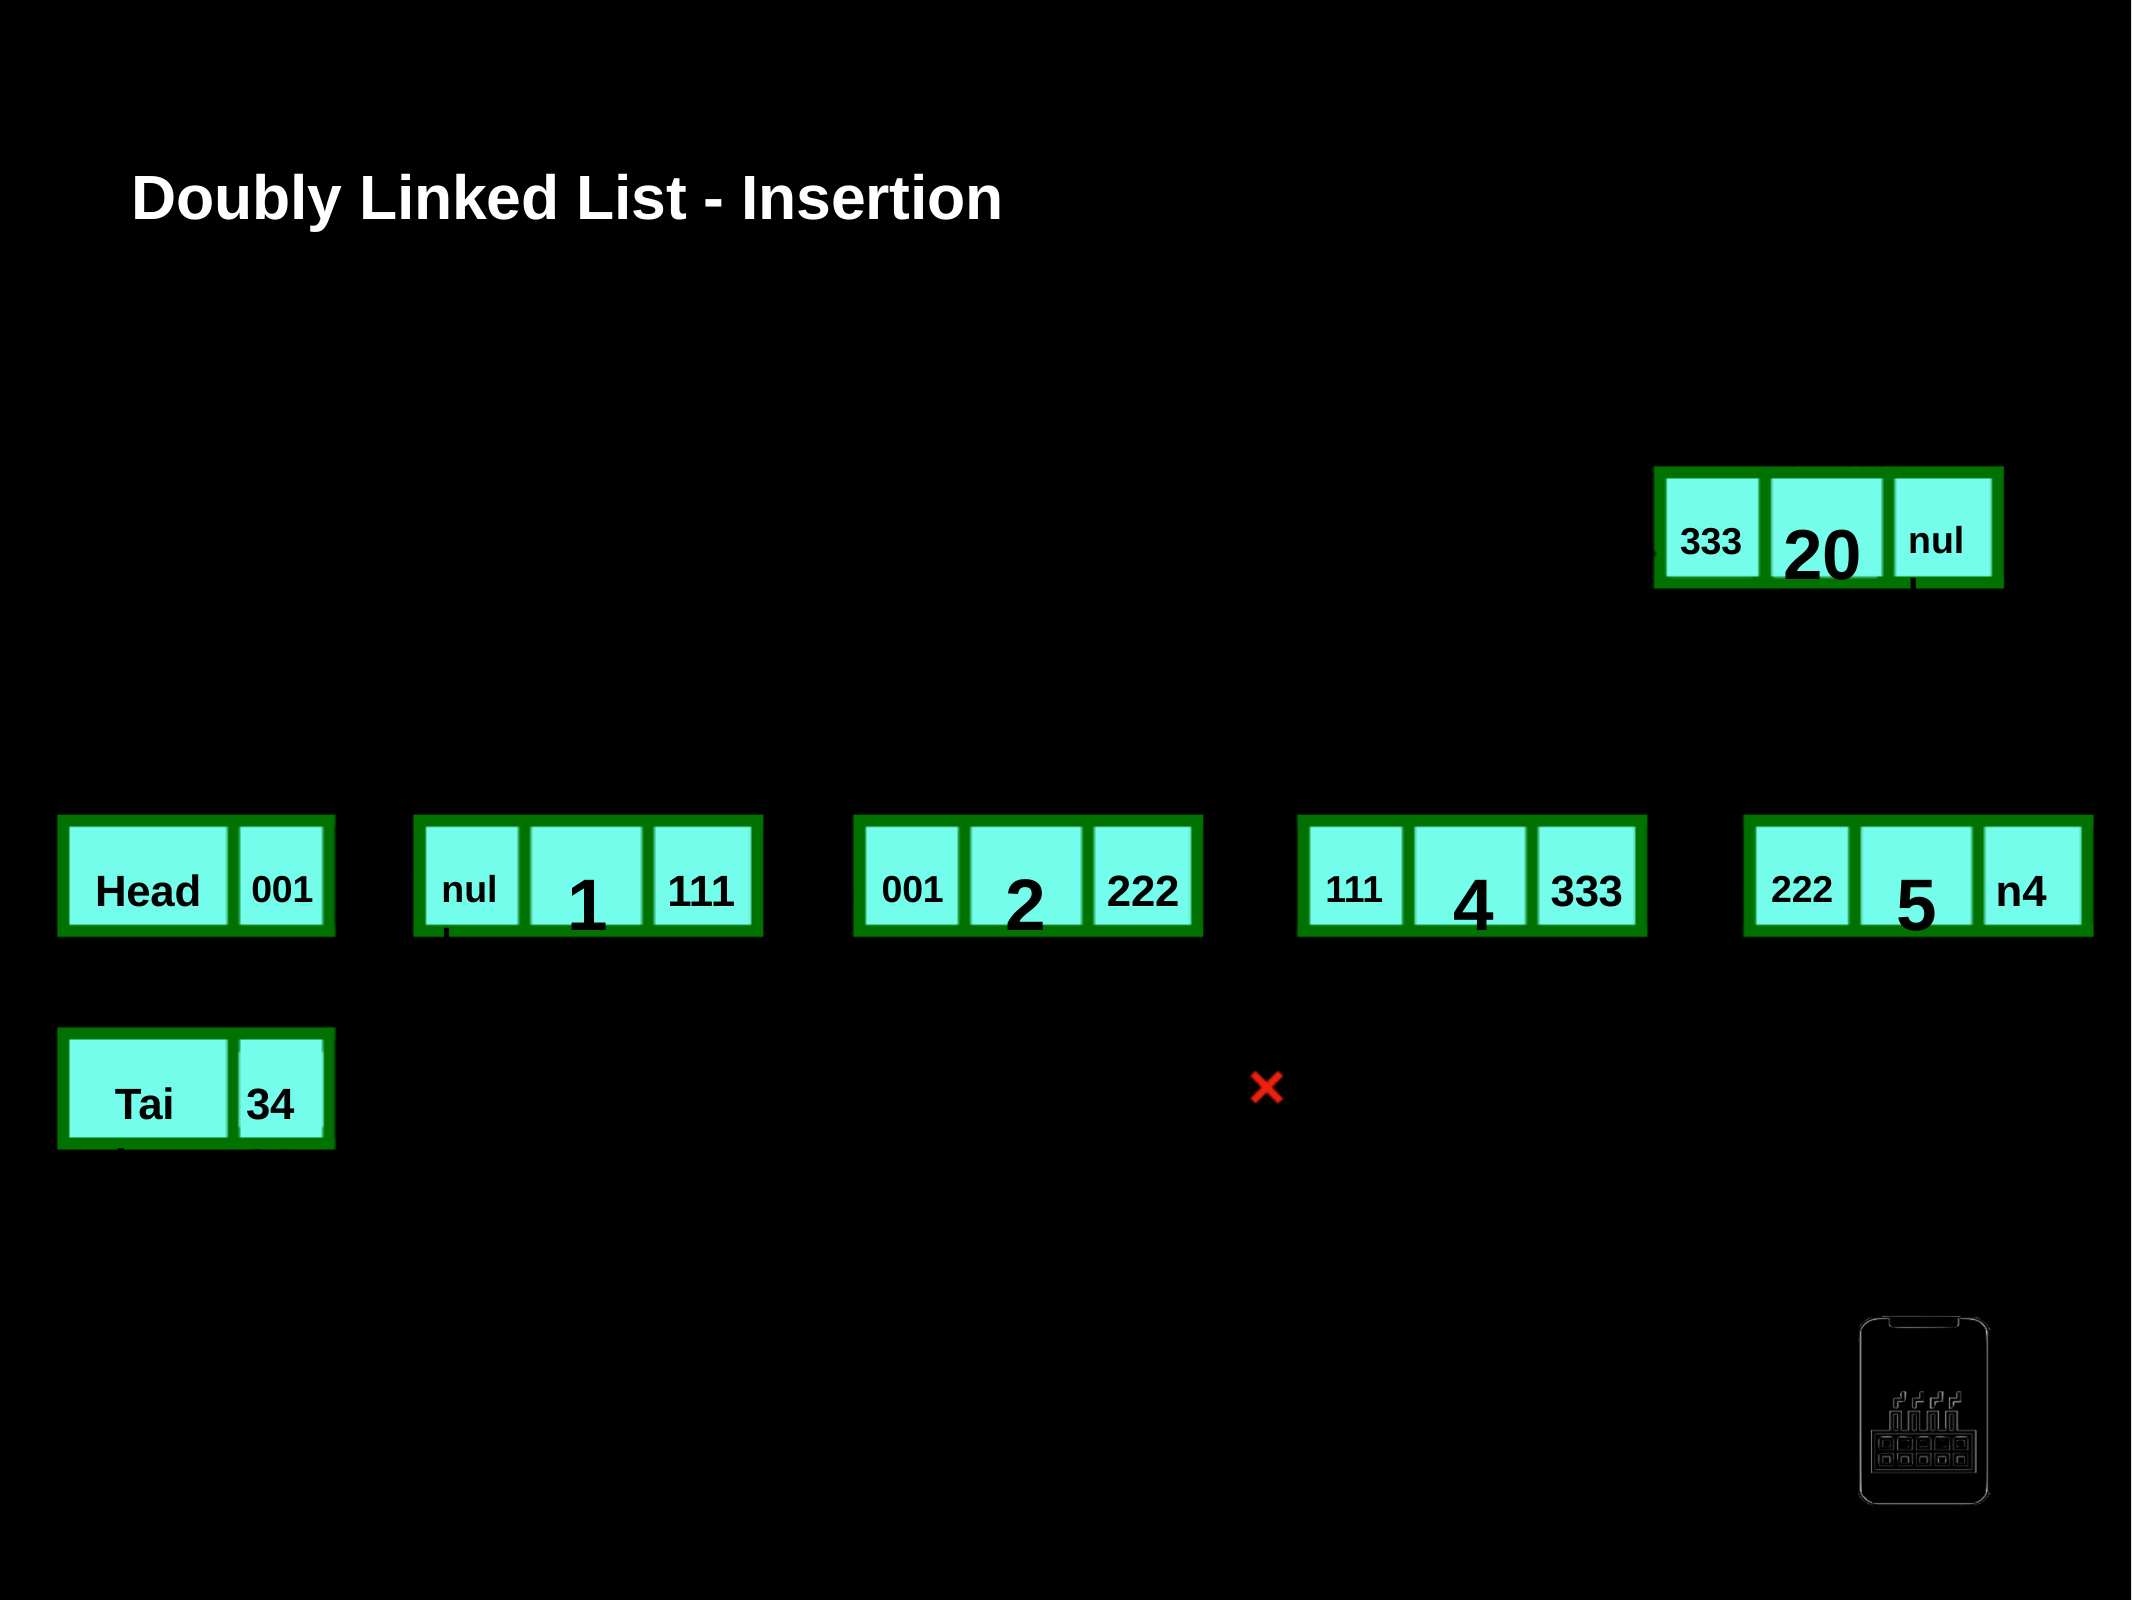

Doubly Linked List - Insertion
-Insert at the end of linked list
newNode

20
444
null
333
node1
node2
node3
node4
1
2
111
4
222
5
Head
111
222
333
n4u44ll
001
null
001
111
222
001
333
Tail
34 34 43

AppMillers
www.appmillers.com